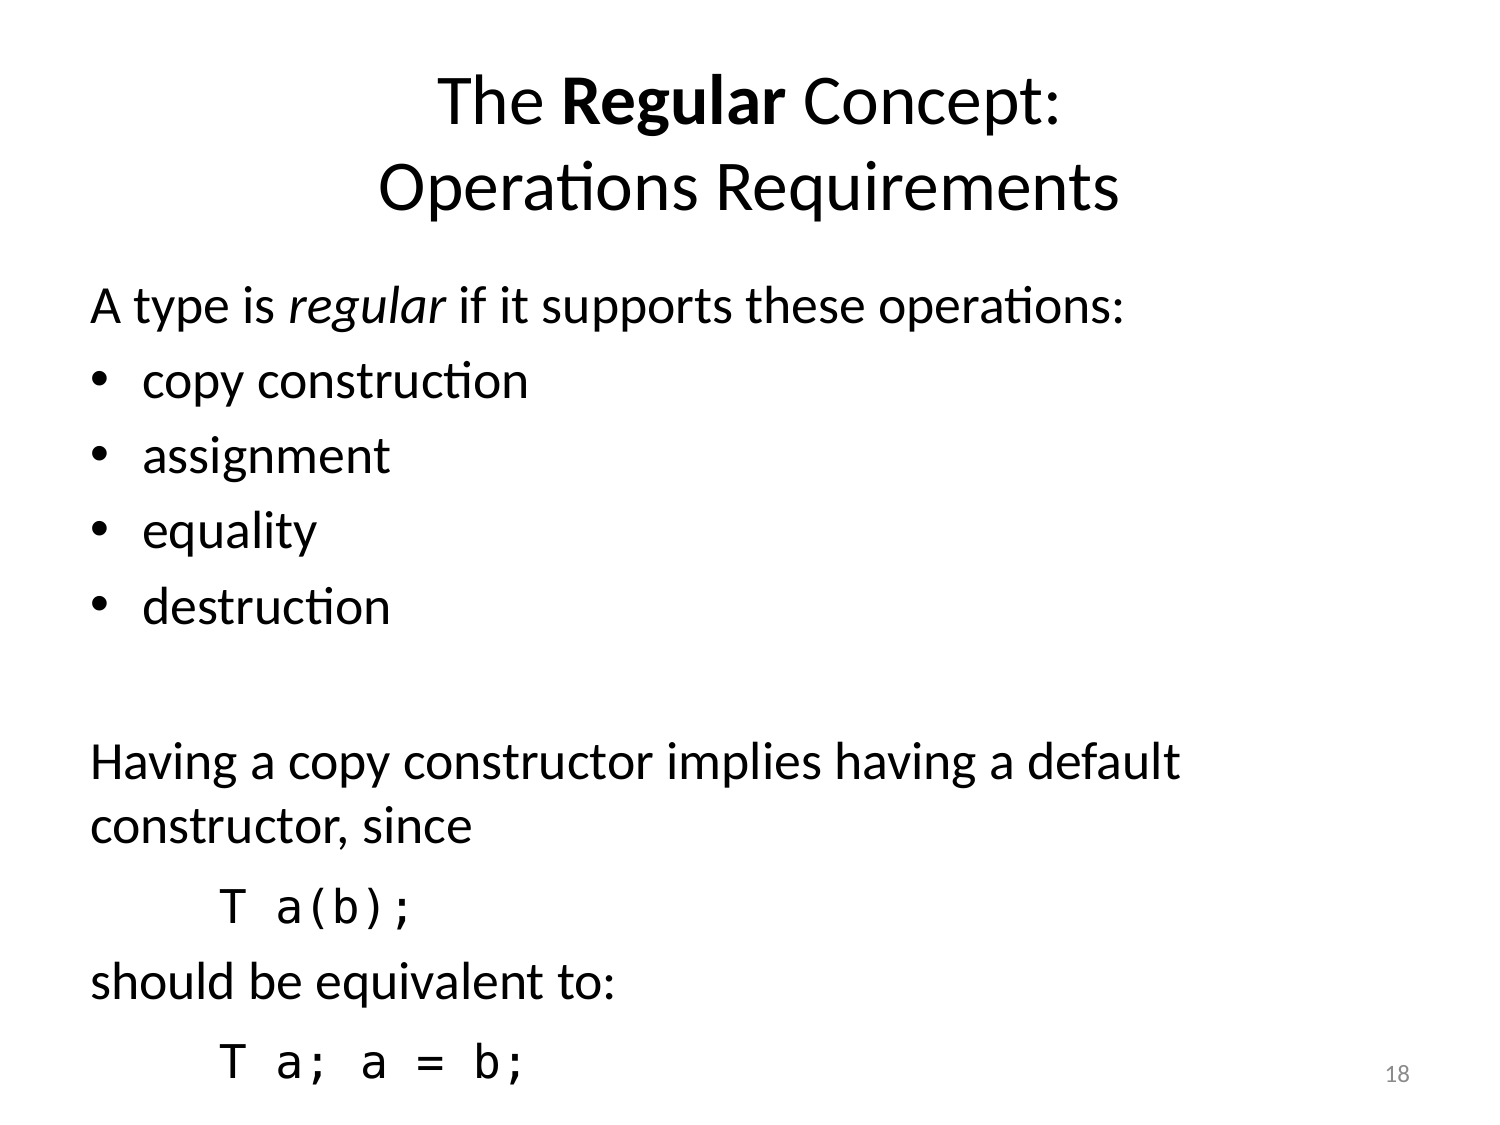

# The Regular Concept: Operations Requirements
A type is regular if it supports these operations:
copy construction
assignment
equality
destruction

Having a copy constructor implies having a default constructor, since
							T a(b);
should be equivalent to:
							T a; a = b;
18